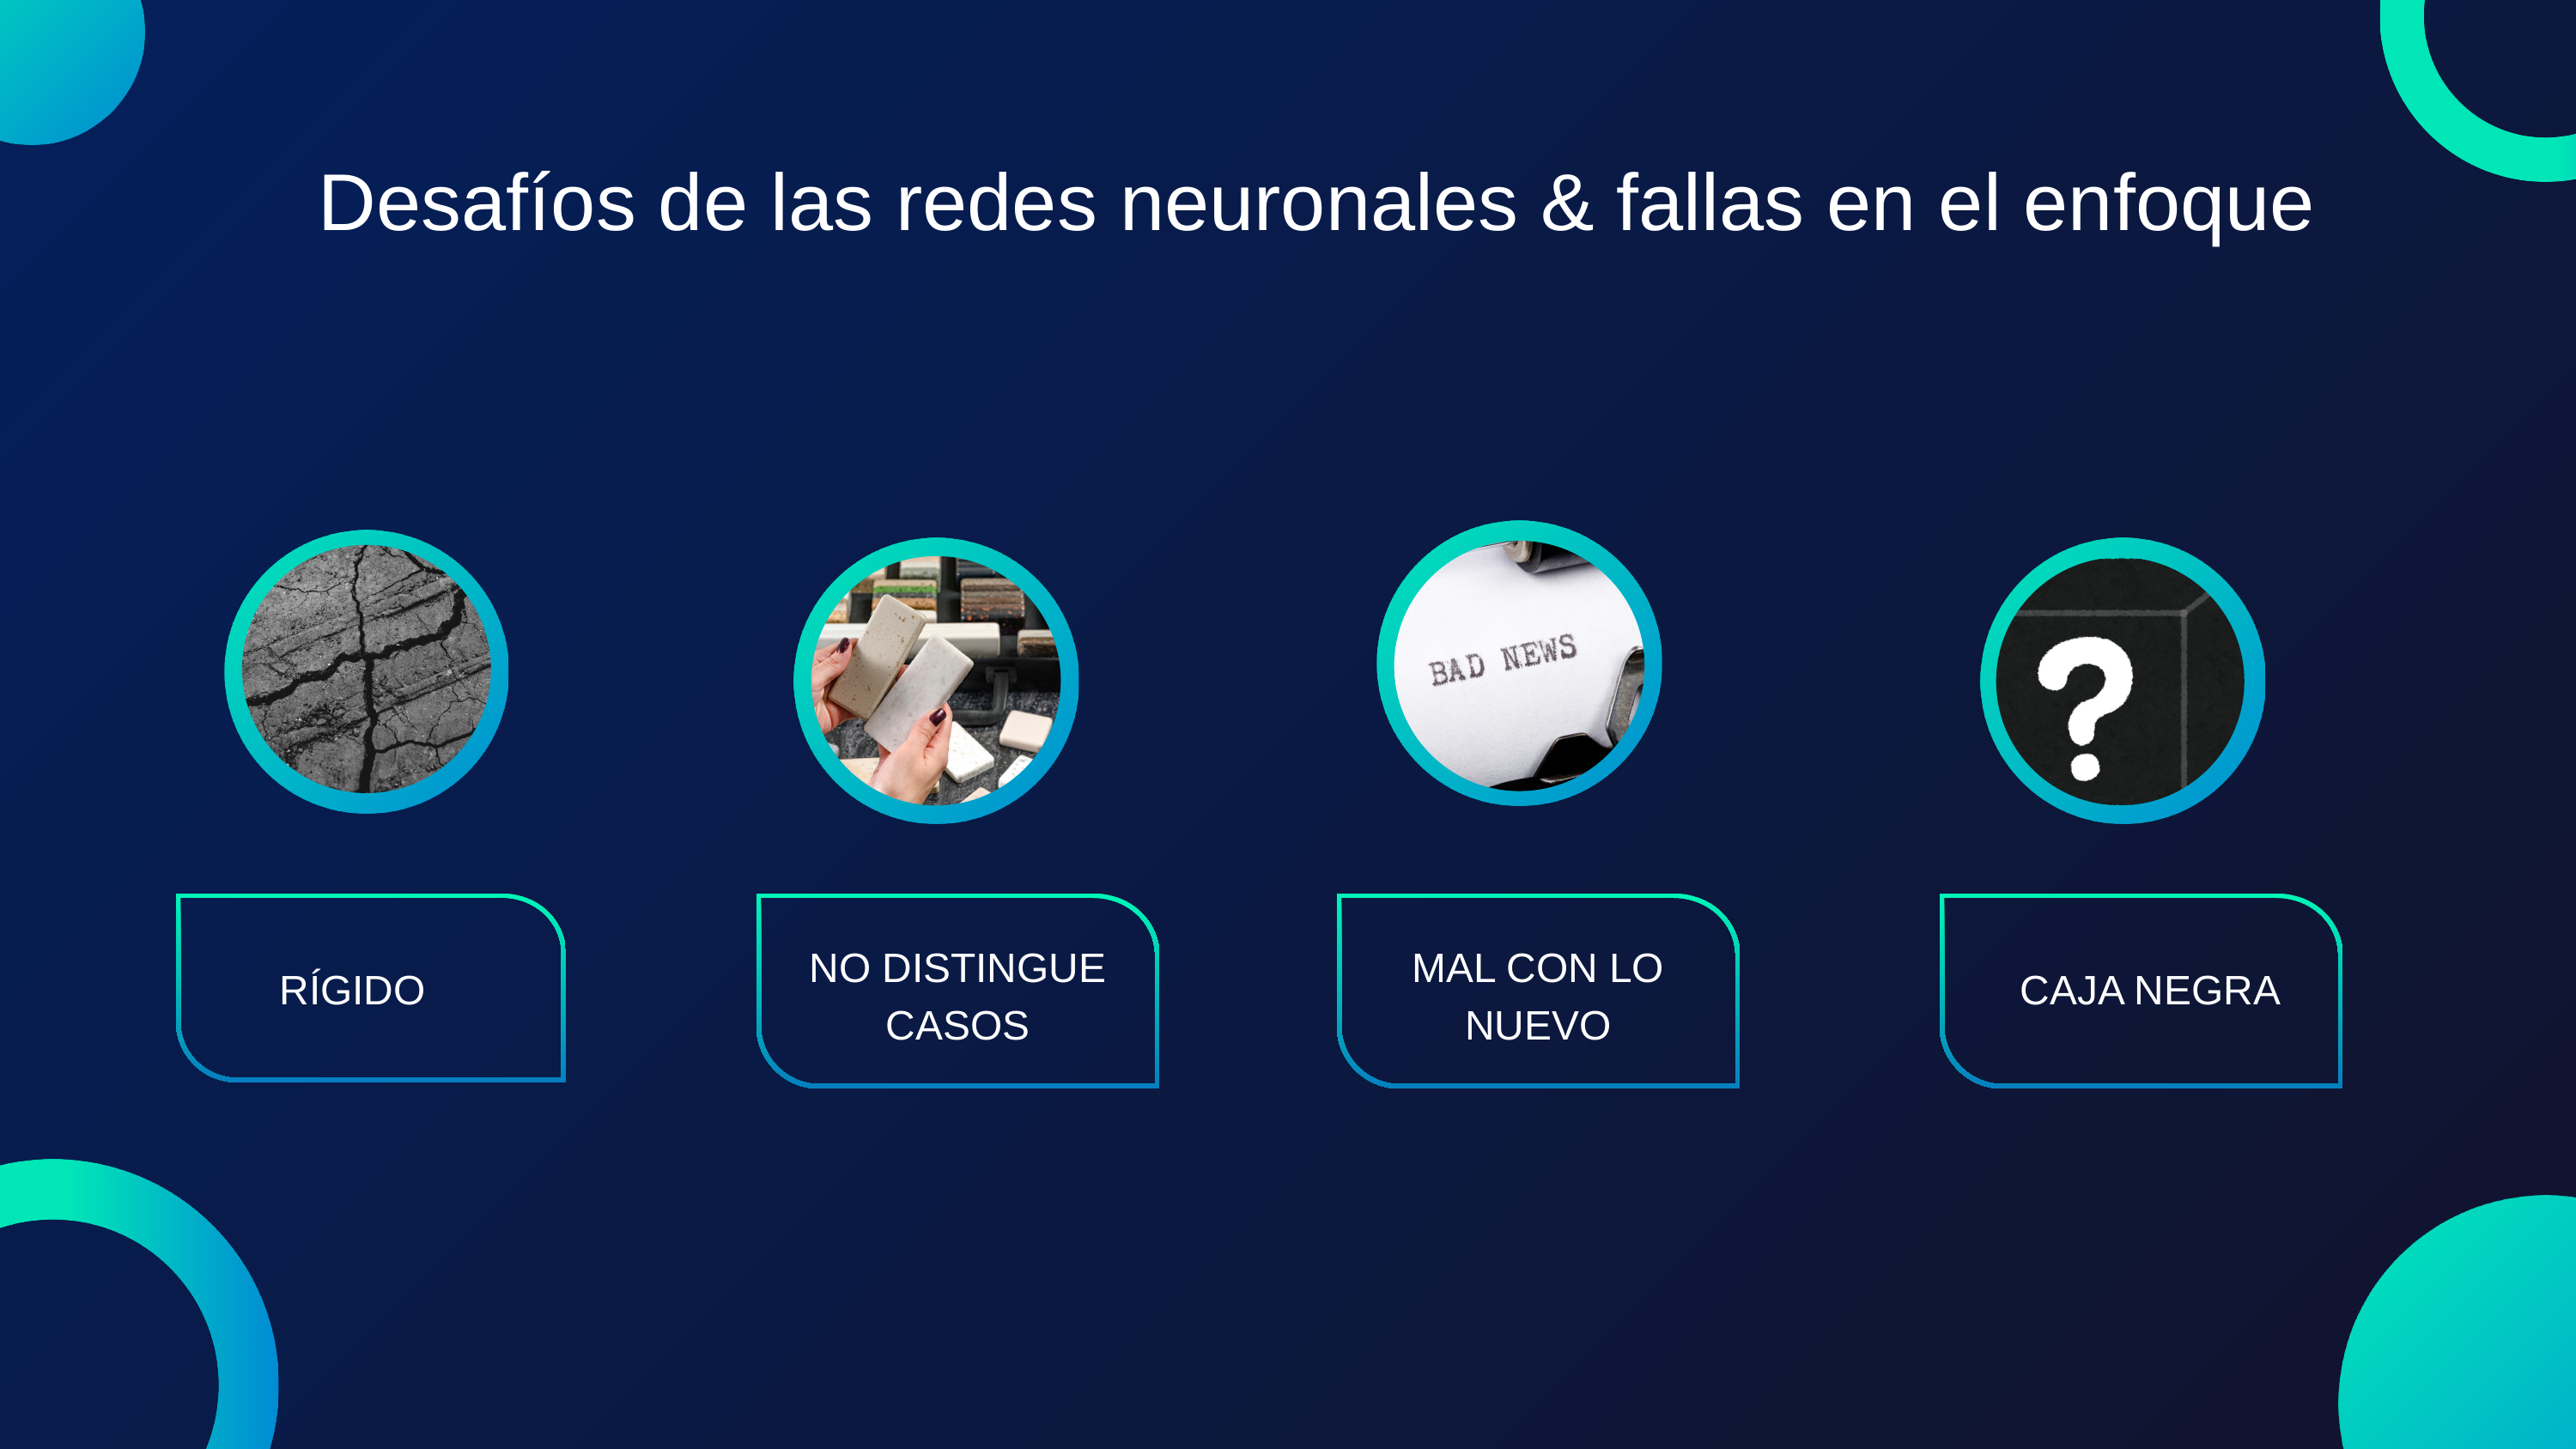

Desafíos de las redes neuronales & fallas en el enfoque

NO DISTINGUE CASOS
MAL CON LO NUEVO
RÍGIDO
CAJA NEGRA